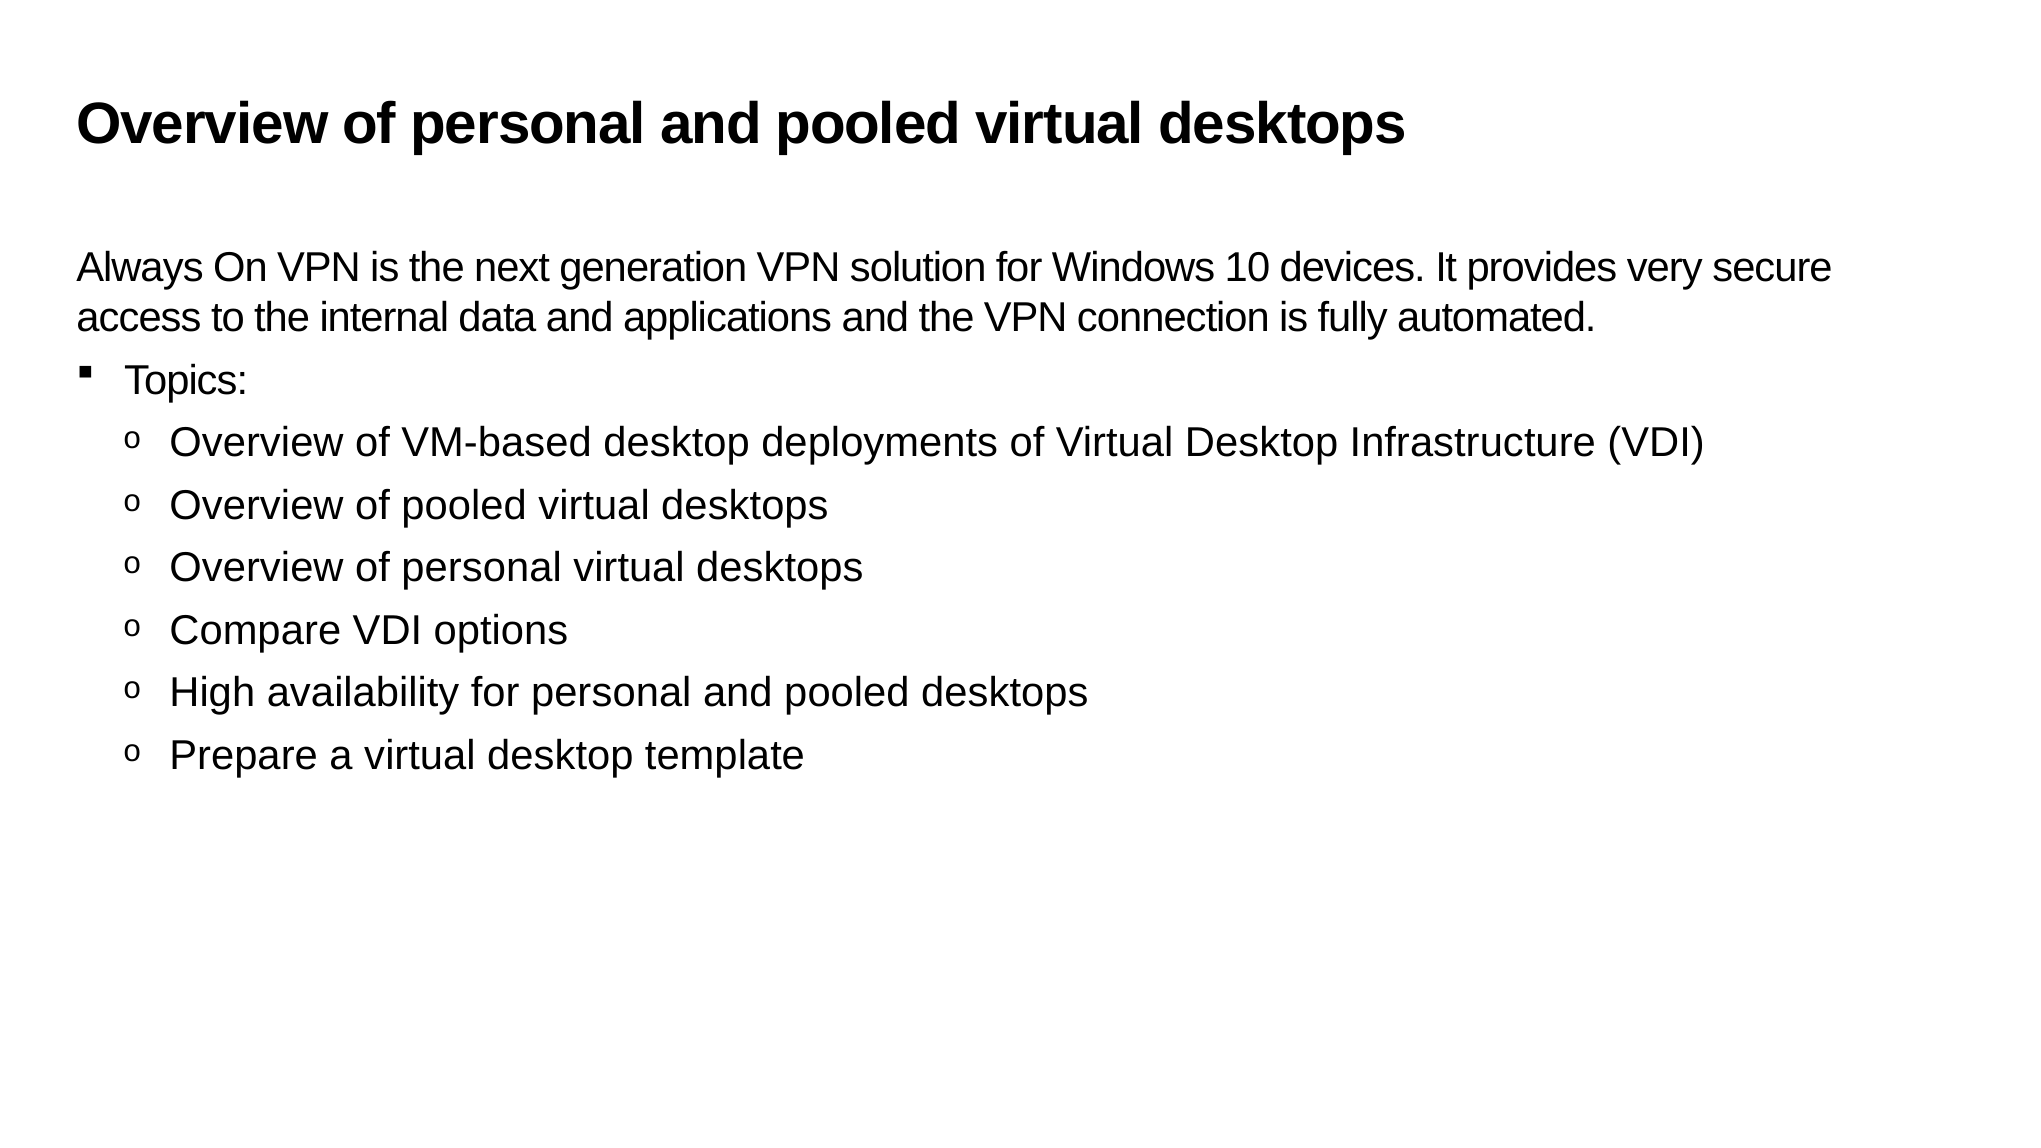

# Overview of personal and pooled virtual desktops
Always On VPN is the next generation VPN solution for Windows 10 devices. It provides very secure access to the internal data and applications and the VPN connection is fully automated.
Topics:
Overview of VM-based desktop deployments of Virtual Desktop Infrastructure (VDI)
Overview of pooled virtual desktops
Overview of personal virtual desktops
Compare VDI options
High availability for personal and pooled desktops
Prepare a virtual desktop template